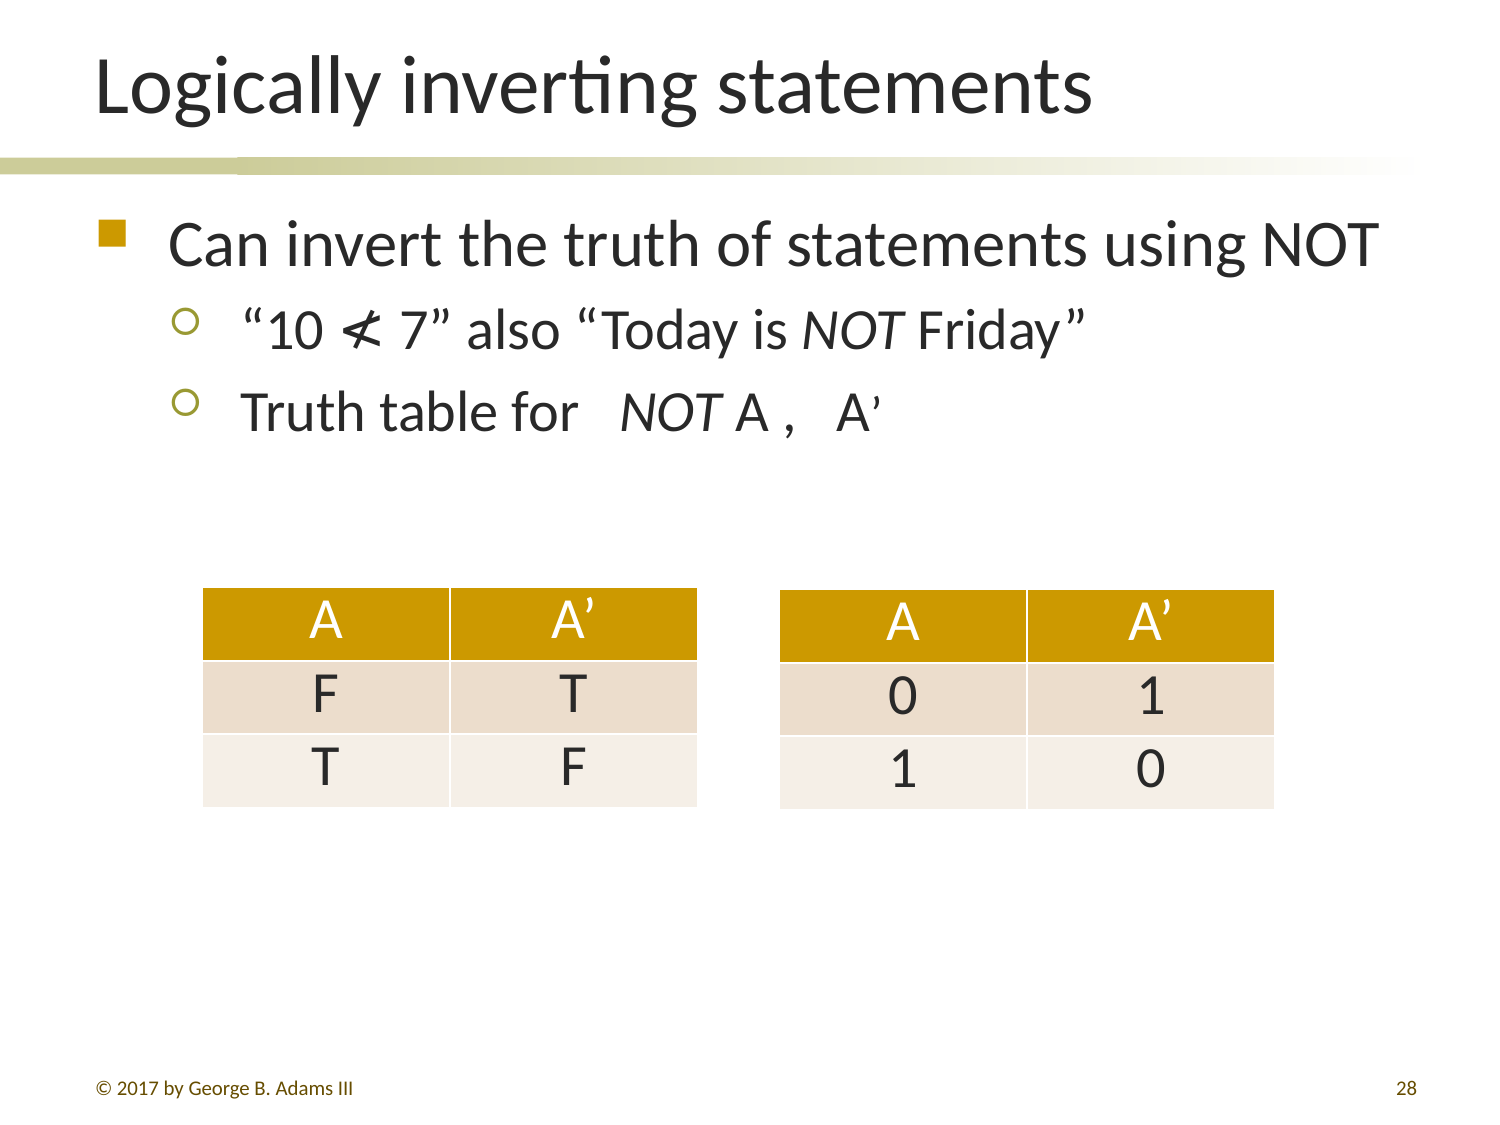

# Logically inverting statements
Can invert the truth of statements using NOT
“10 ≮ 7” also “Today is NOT Friday”
Truth table for   NOT A ,   A’

| A | A’ |
| --- | --- |
| F | T |
| T | F |
| A | A’ |
| --- | --- |
| 0 | 1 |
| 1 | 0 |
© 2017 by George B. Adams III
28